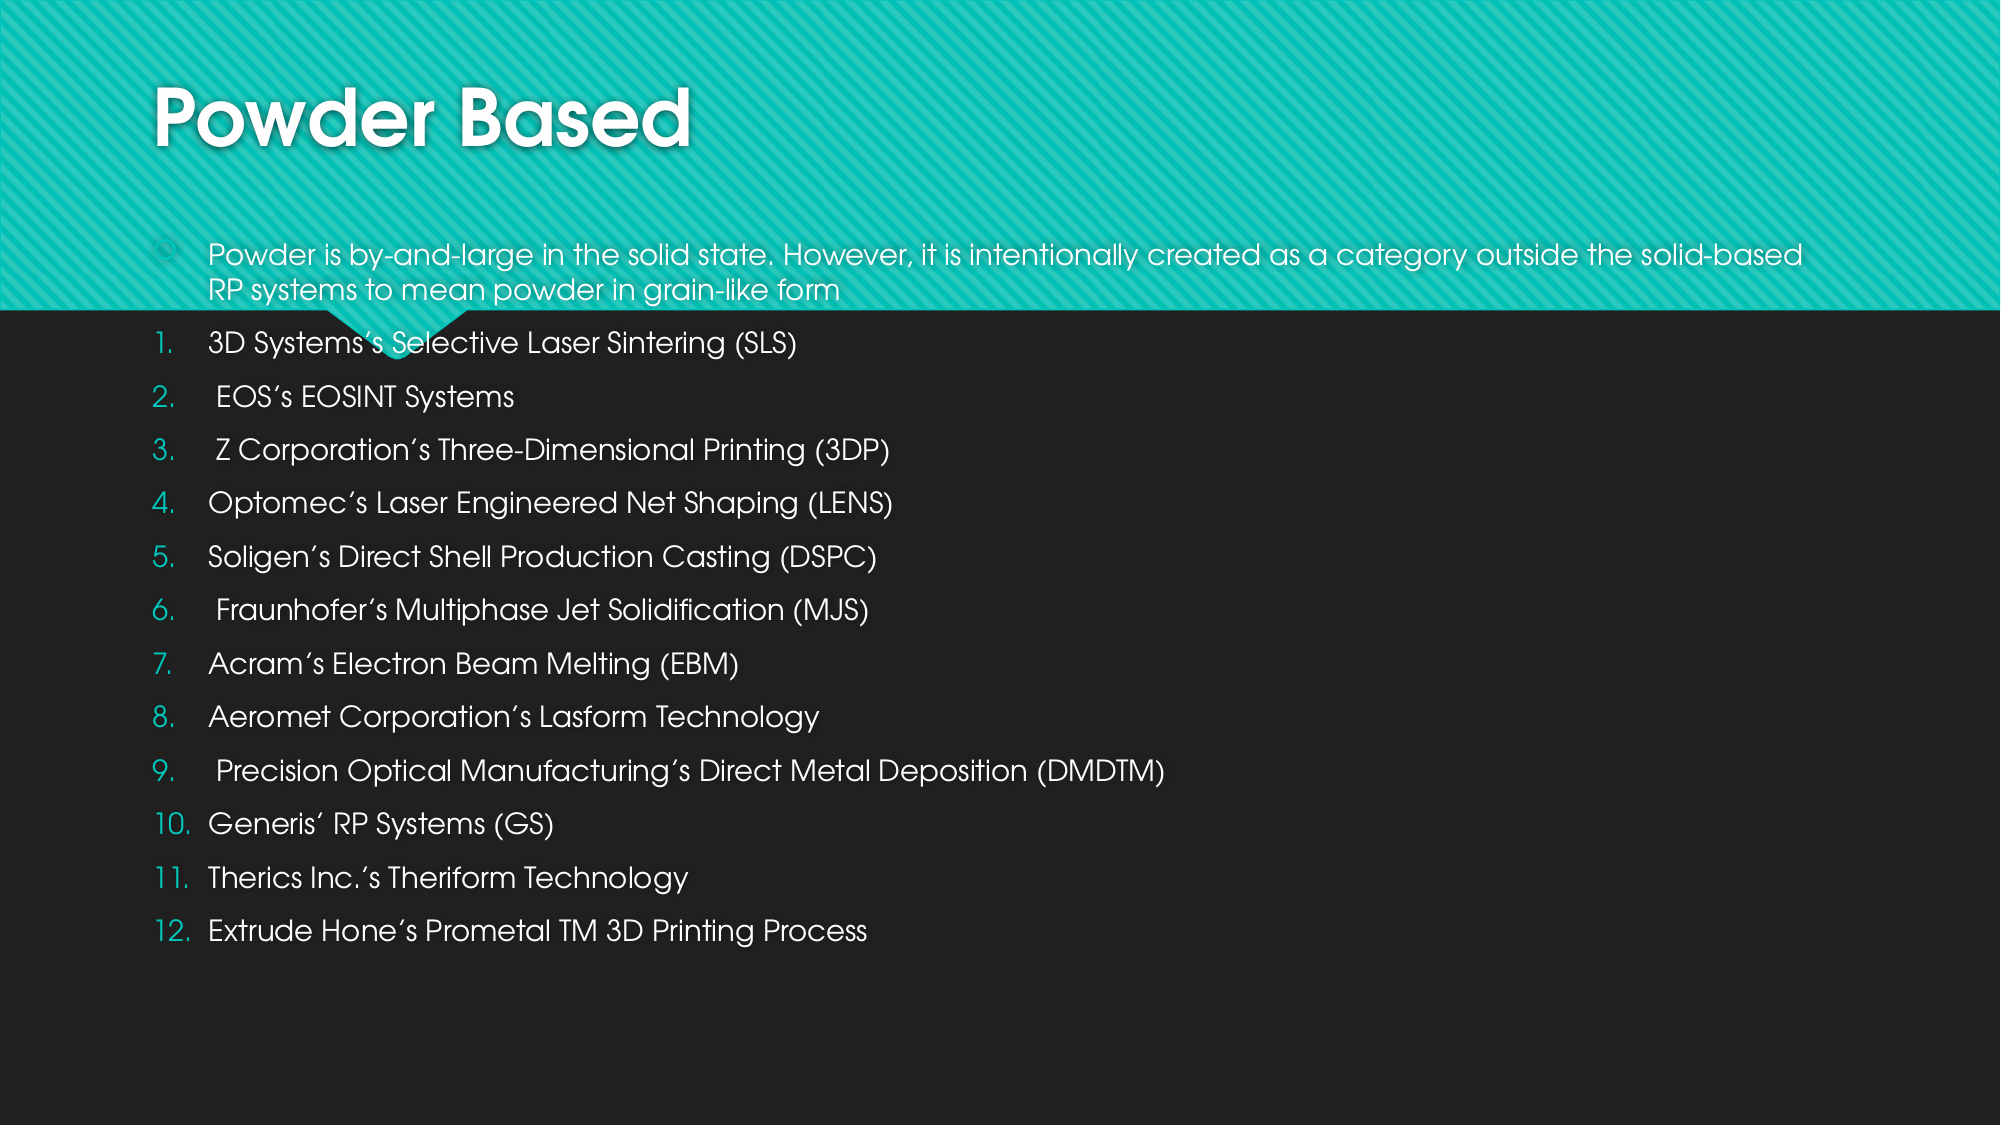

# Powder Based
Powder is by-and-large in the solid state. However, it is intentionally created as a category outside the solid-based RP systems to mean powder in grain-like form
3D Systems’s Selective Laser Sintering (SLS)
 EOS’s EOSINT Systems
 Z Corporation’s Three-Dimensional Printing (3DP)
Optomec’s Laser Engineered Net Shaping (LENS)
Soligen’s Direct Shell Production Casting (DSPC)
 Fraunhofer’s Multiphase Jet Solidification (MJS)
Acram’s Electron Beam Melting (EBM)
Aeromet Corporation’s Lasform Technology
 Precision Optical Manufacturing’s Direct Metal Deposition (DMDTM)
Generis’ RP Systems (GS)
Therics Inc.’s Theriform Technology
Extrude Hone’s Prometal TM 3D Printing Process